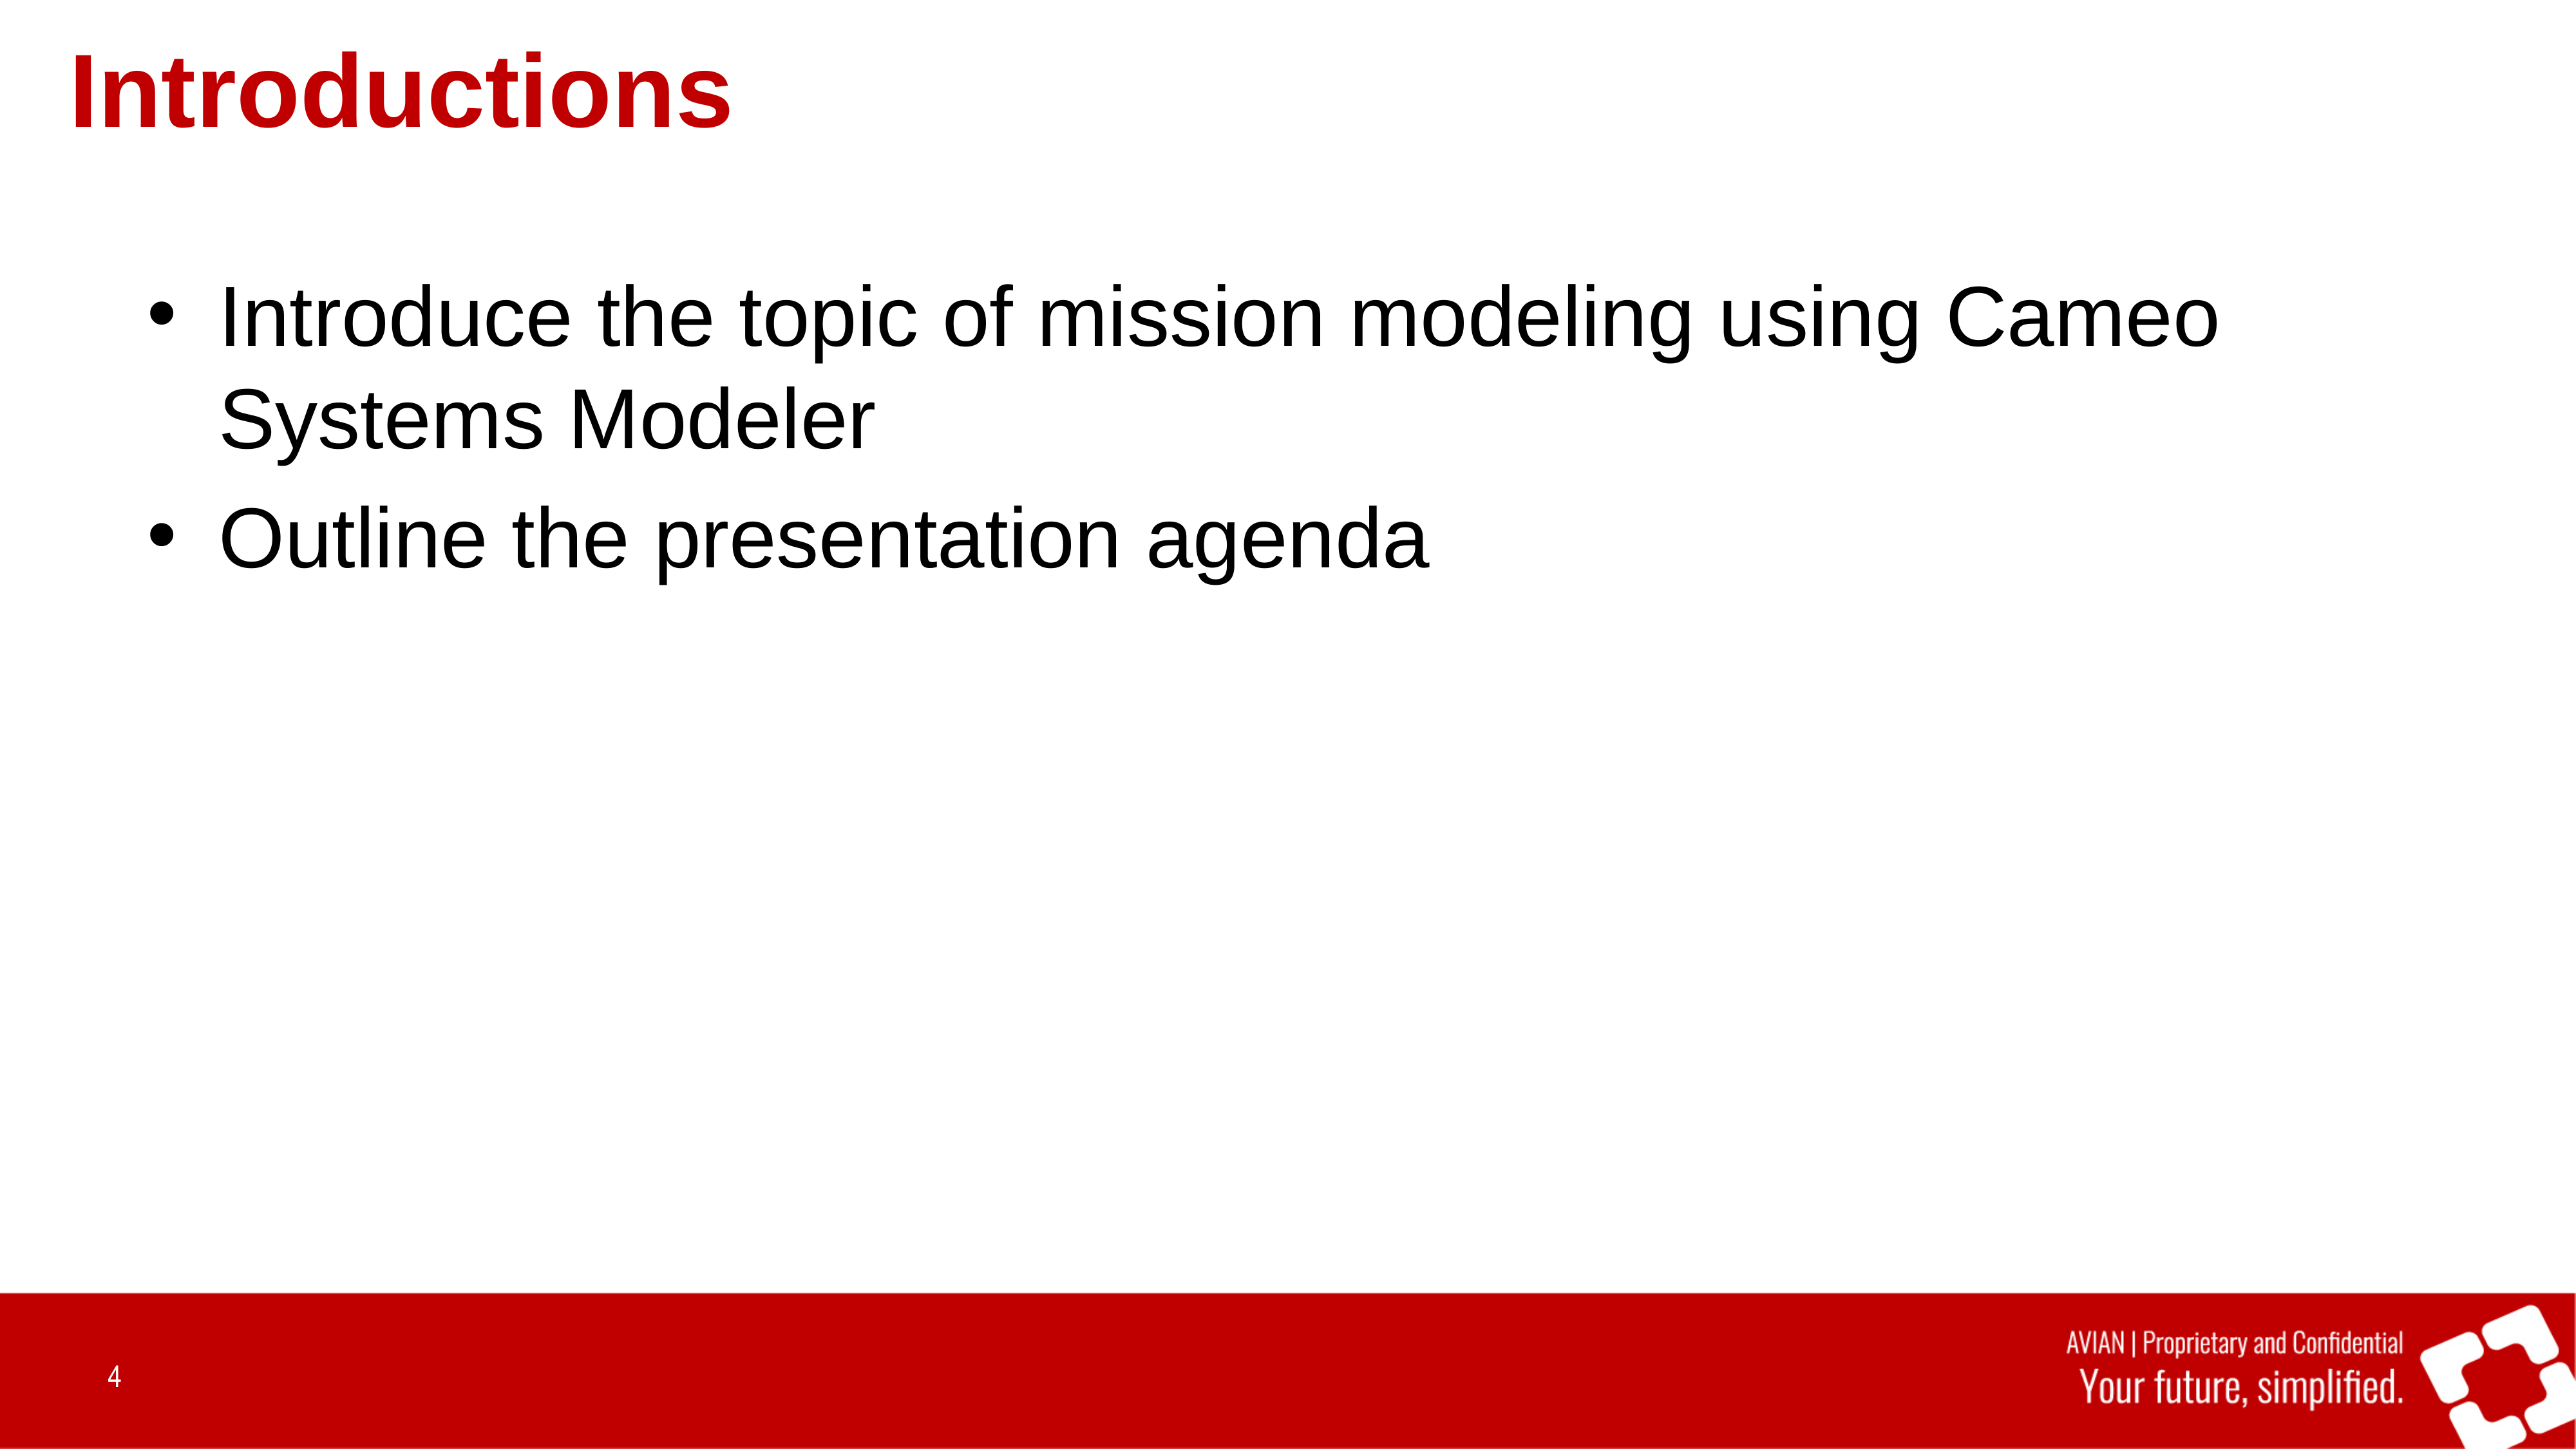

# Introductions
Introduce the topic of mission modeling using Cameo Systems Modeler
Outline the presentation agenda
4